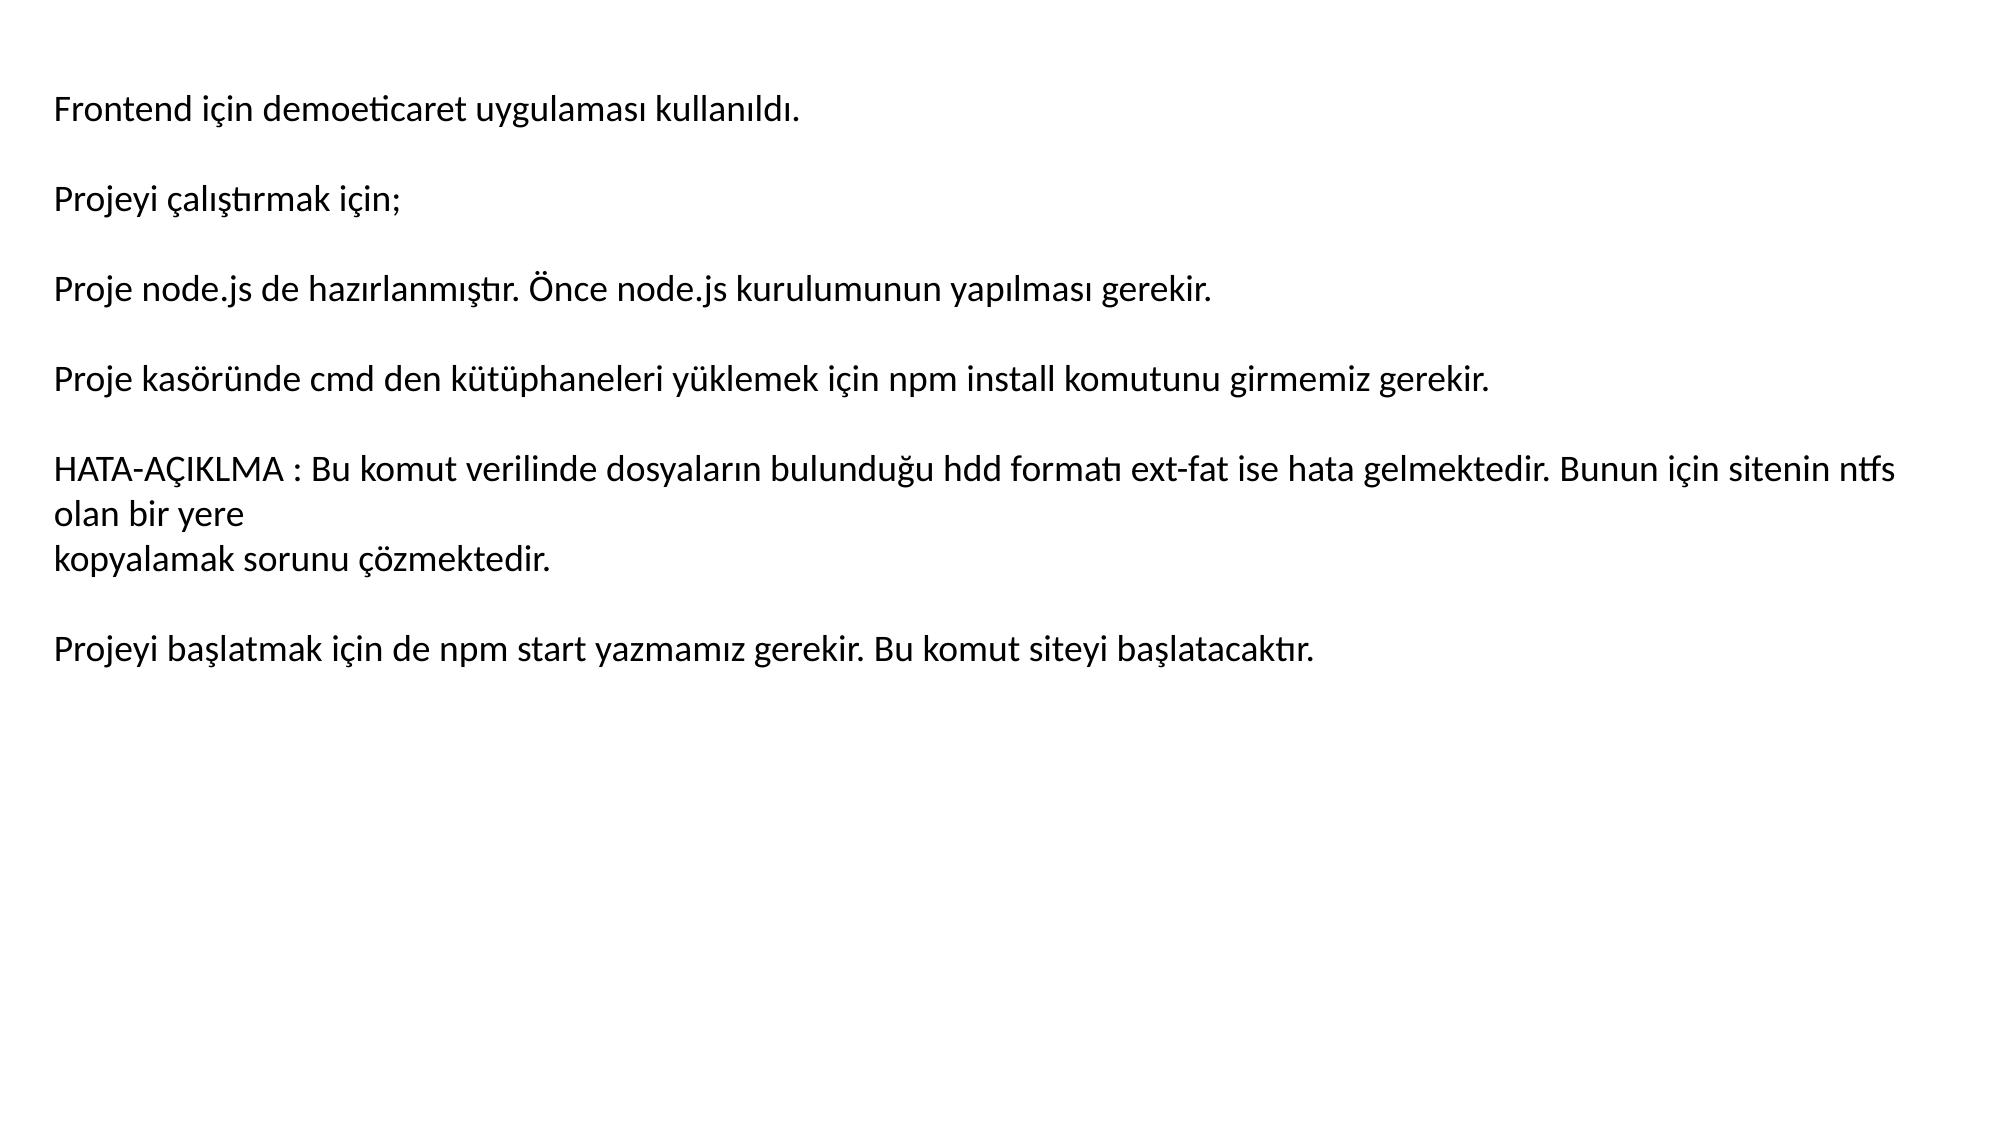

Frontend için demoeticaret uygulaması kullanıldı.

Projeyi çalıştırmak için;

Proje node.js de hazırlanmıştır. Önce node.js kurulumunun yapılması gerekir.

Proje kasöründe cmd den kütüphaneleri yüklemek için npm install komutunu girmemiz gerekir.

HATA-AÇIKLMA : Bu komut verilinde dosyaların bulunduğu hdd formatı ext-fat ise hata gelmektedir. Bunun için sitenin ntfs olan bir yere
kopyalamak sorunu çözmektedir.

Projeyi başlatmak için de npm start yazmamız gerekir. Bu komut siteyi başlatacaktır.